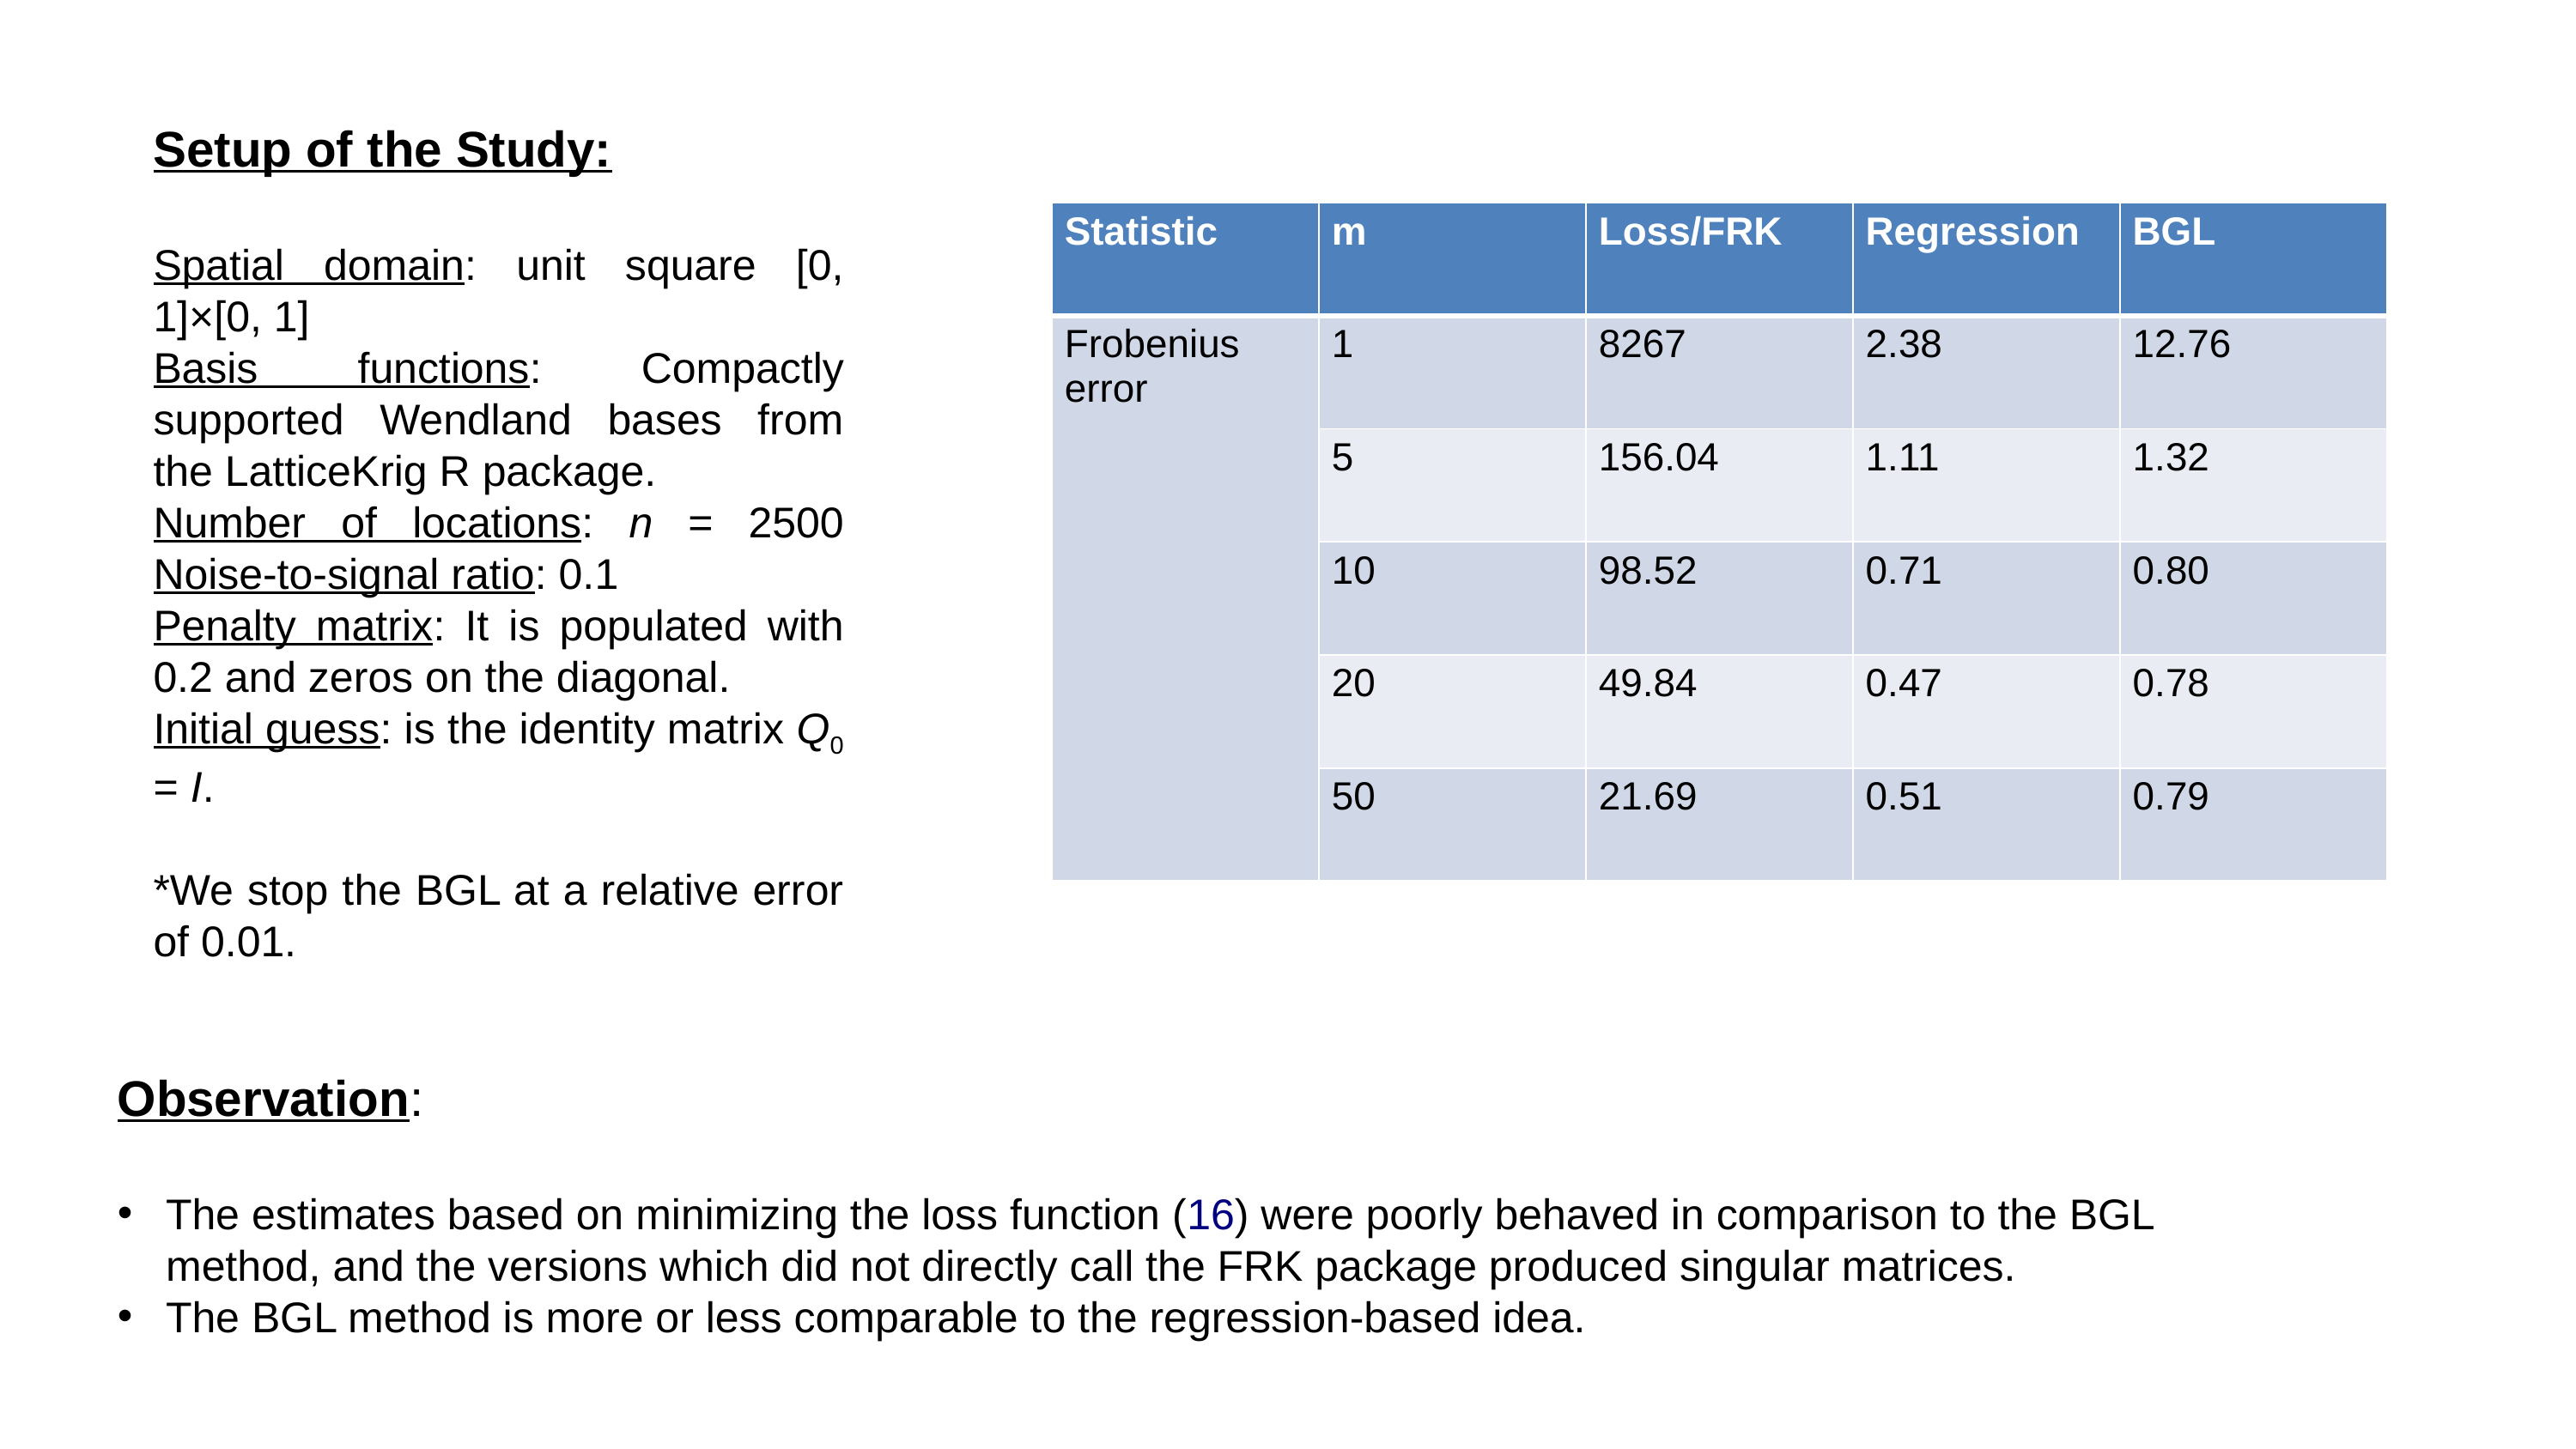

Setup of the Study:

Spatial domain: unit square [0, 1]×[0, 1]
Basis functions: Compactly supported Wendland bases from the LatticeKrig R package.
Number of locations: n = 2500 Noise-to-signal ratio: 0.1
Penalty matrix: It is populated with 0.2 and zeros on the diagonal.
Initial guess: is the identity matrix Q0 = I.

*We stop the BGL at a relative error of 0.01.
| Statistic | m | Loss/FRK | Regression | BGL |
| --- | --- | --- | --- | --- |
| Frobenius error | 1 | 8267 | 2.38 | 12.76 |
|  | 5 | 156.04 | 1.11 | 1.32 |
|  | 10 | 98.52 | 0.71 | 0.80 |
|  | 20 | 49.84 | 0.47 | 0.78 |
|  | 50 | 21.69 | 0.51 | 0.79 |
Observation:

The estimates based on minimizing the loss function (16) were poorly behaved in comparison to the BGL method, and the versions which did not directly call the FRK package produced singular matrices.
The BGL method is more or less comparable to the regression-based idea.